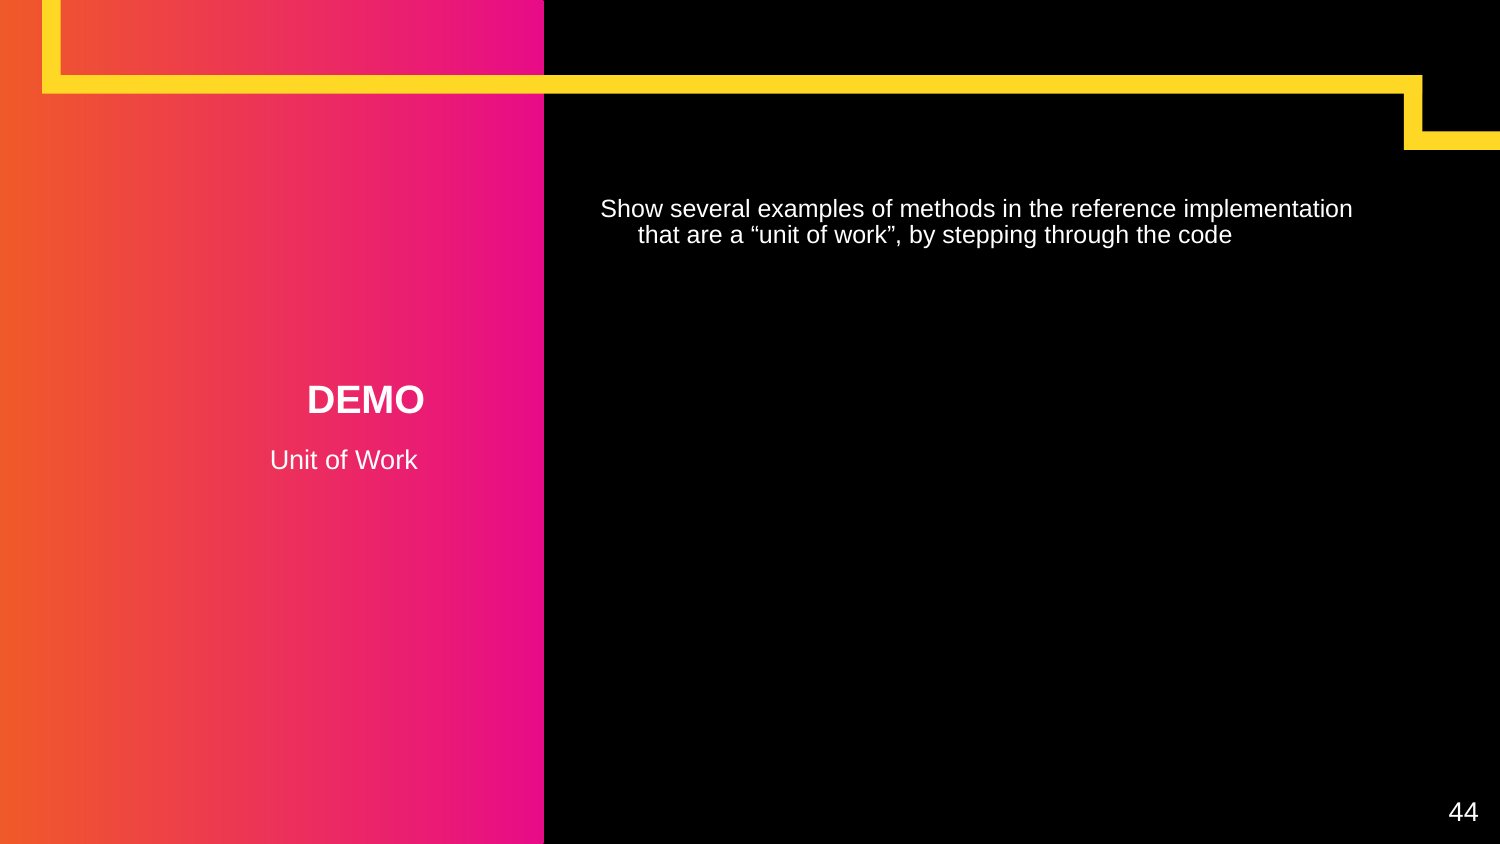

Show several examples of methods in the reference implementation that are a “unit of work”, by stepping through the code
# DEMO
Unit of Work
44